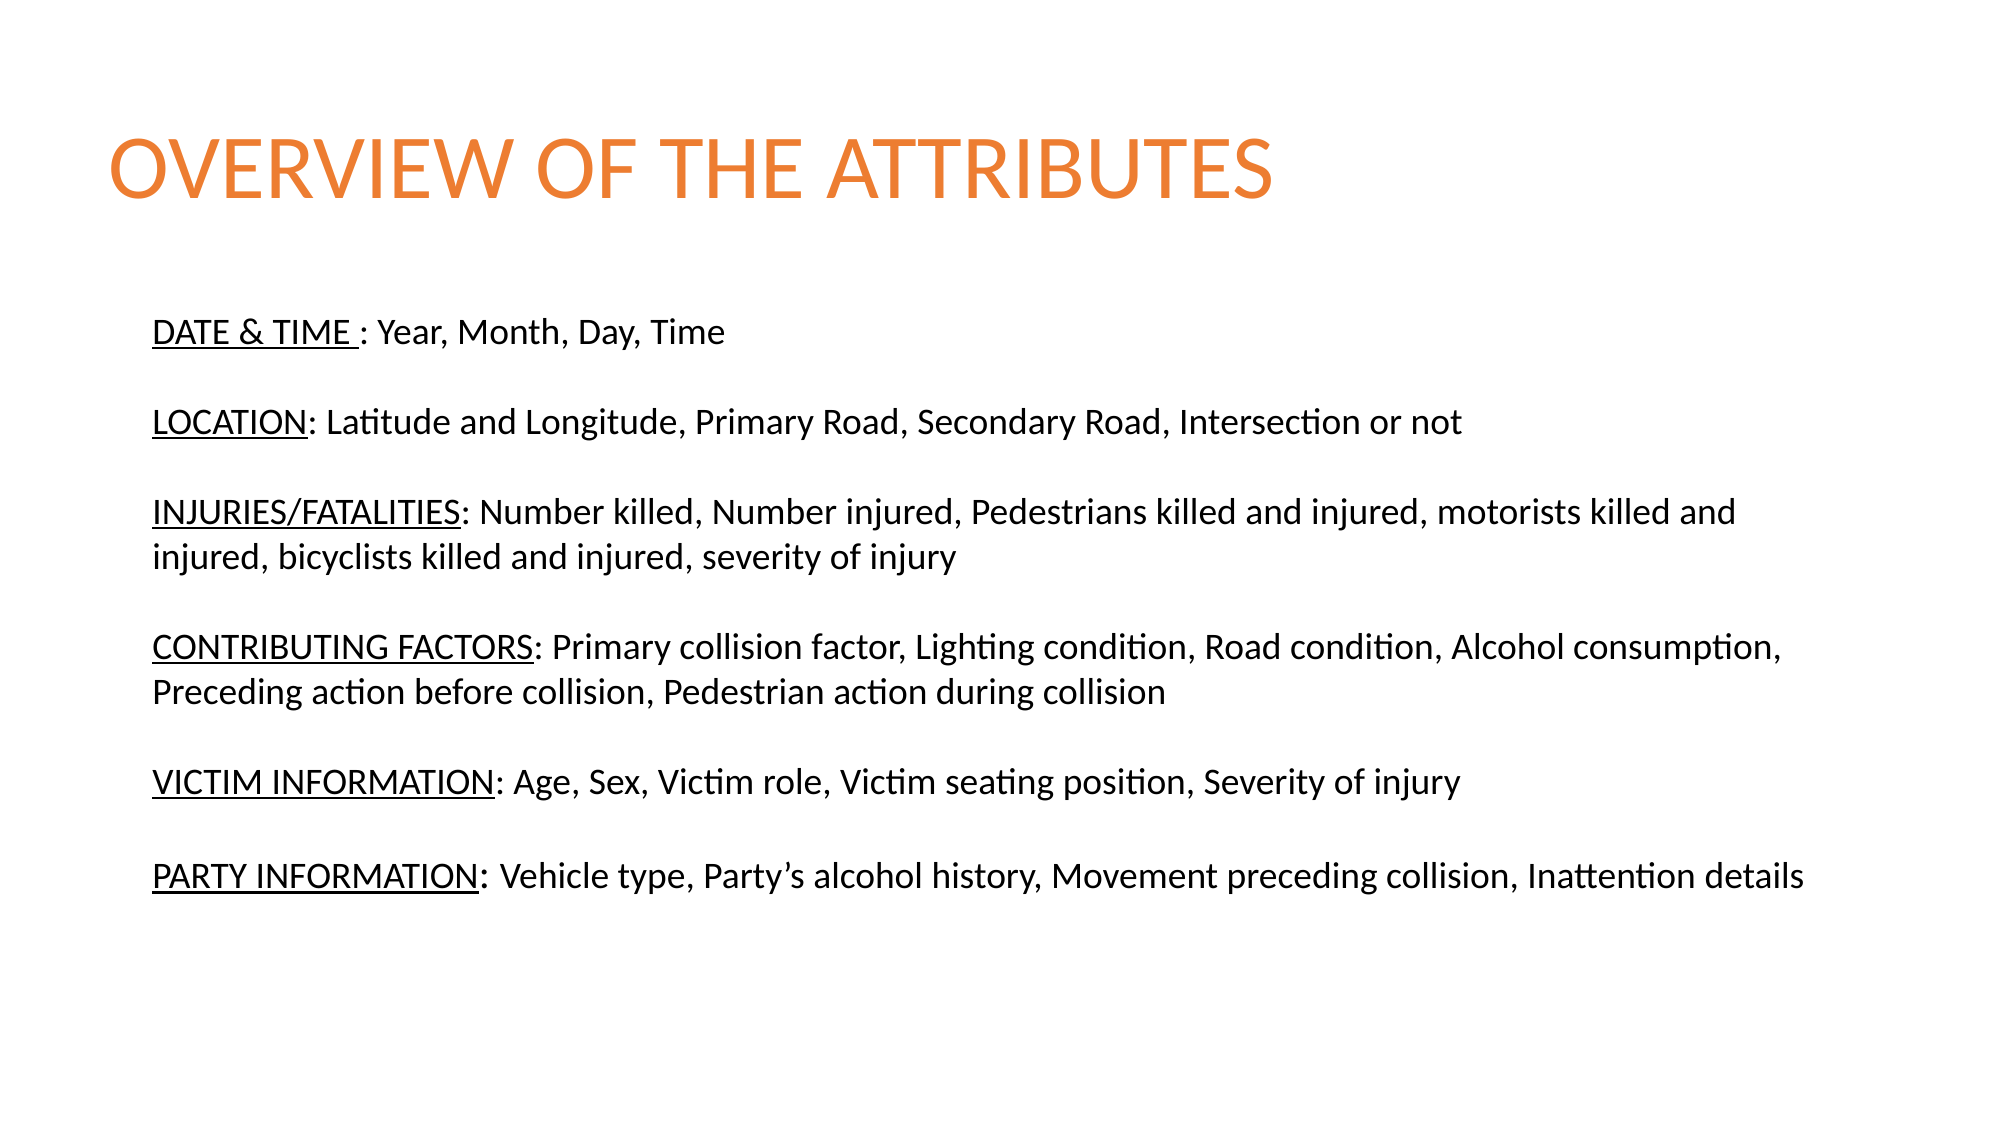

# OVERVIEW OF THE ATTRIBUTES
DATE & TIME : Year, Month, Day, Time

LOCATION: Latitude and Longitude, Primary Road, Secondary Road, Intersection or not

INJURIES/FATALITIES: Number killed, Number injured, Pedestrians killed and injured, motorists killed and injured, bicyclists killed and injured, severity of injury

CONTRIBUTING FACTORS: Primary collision factor, Lighting condition, Road condition, Alcohol consumption, Preceding action before collision, Pedestrian action during collision

VICTIM INFORMATION: Age, Sex, Victim role, Victim seating position, Severity of injury

PARTY INFORMATION: Vehicle type, Party’s alcohol history, Movement preceding collision, Inattention details